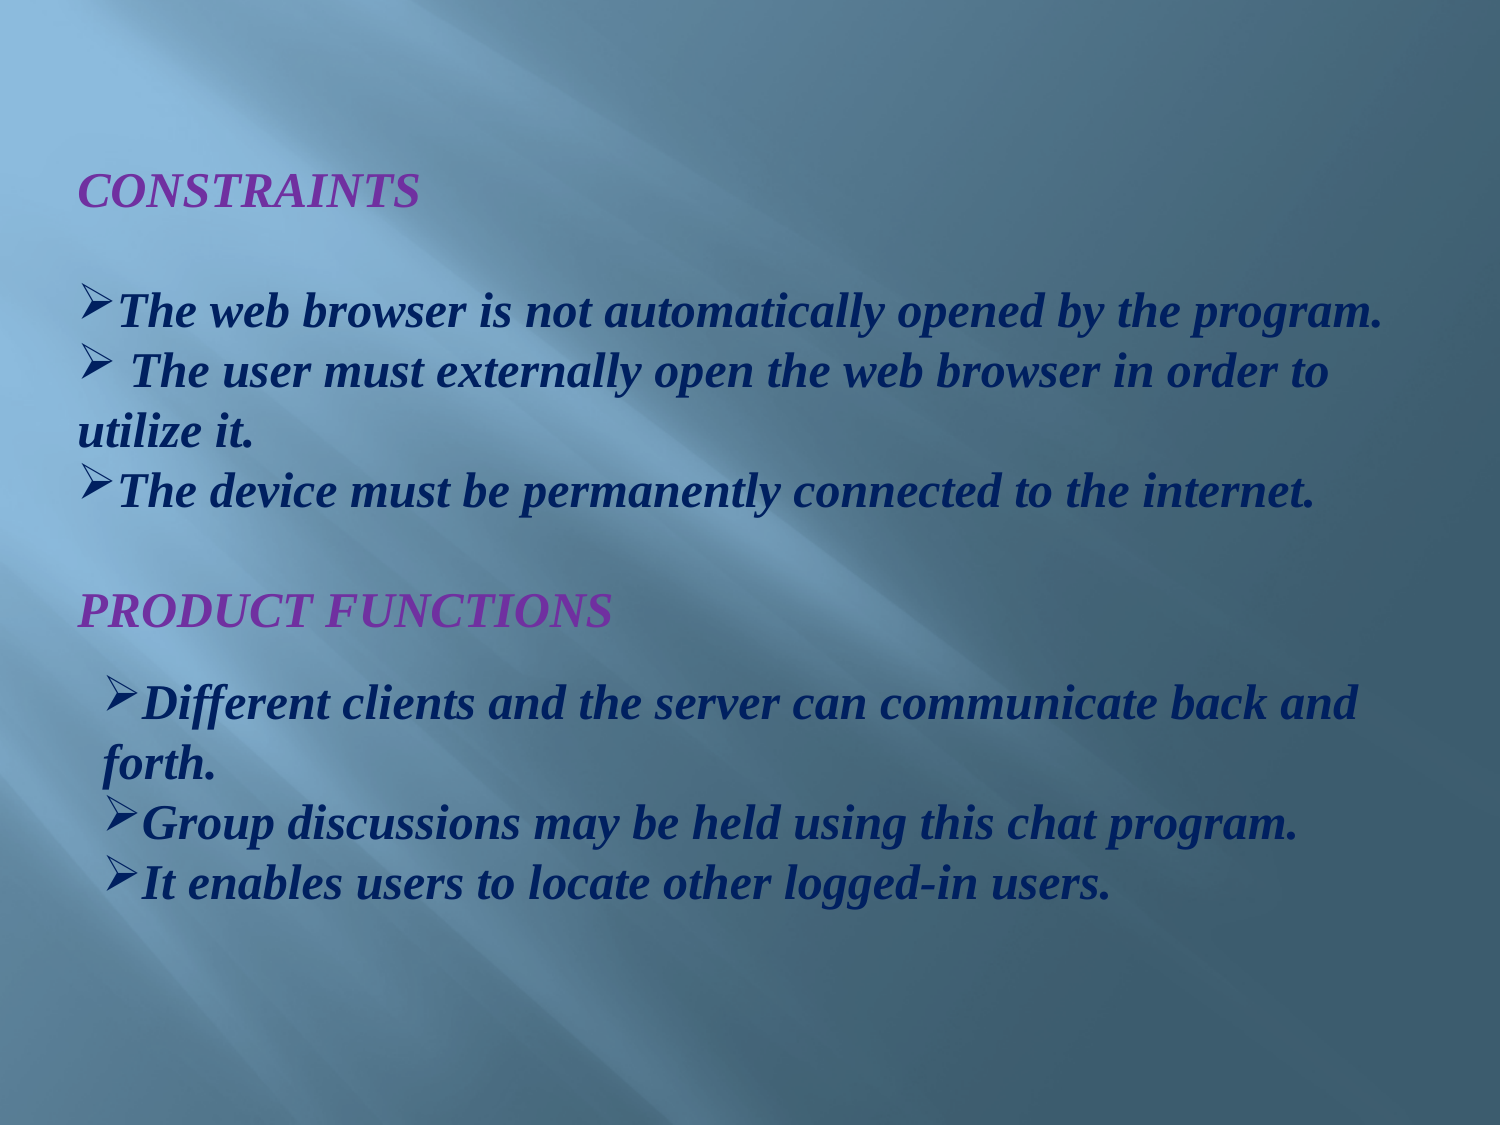

CONSTRAINTS

The web browser is not automatically opened by the program.
 The user must externally open the web browser in order to utilize it.
The device must be permanently connected to the internet.

PRODUCT FUNCTIONS

Different clients and the server can communicate back and forth.
Group discussions may be held using this chat program.
It enables users to locate other logged-in users.